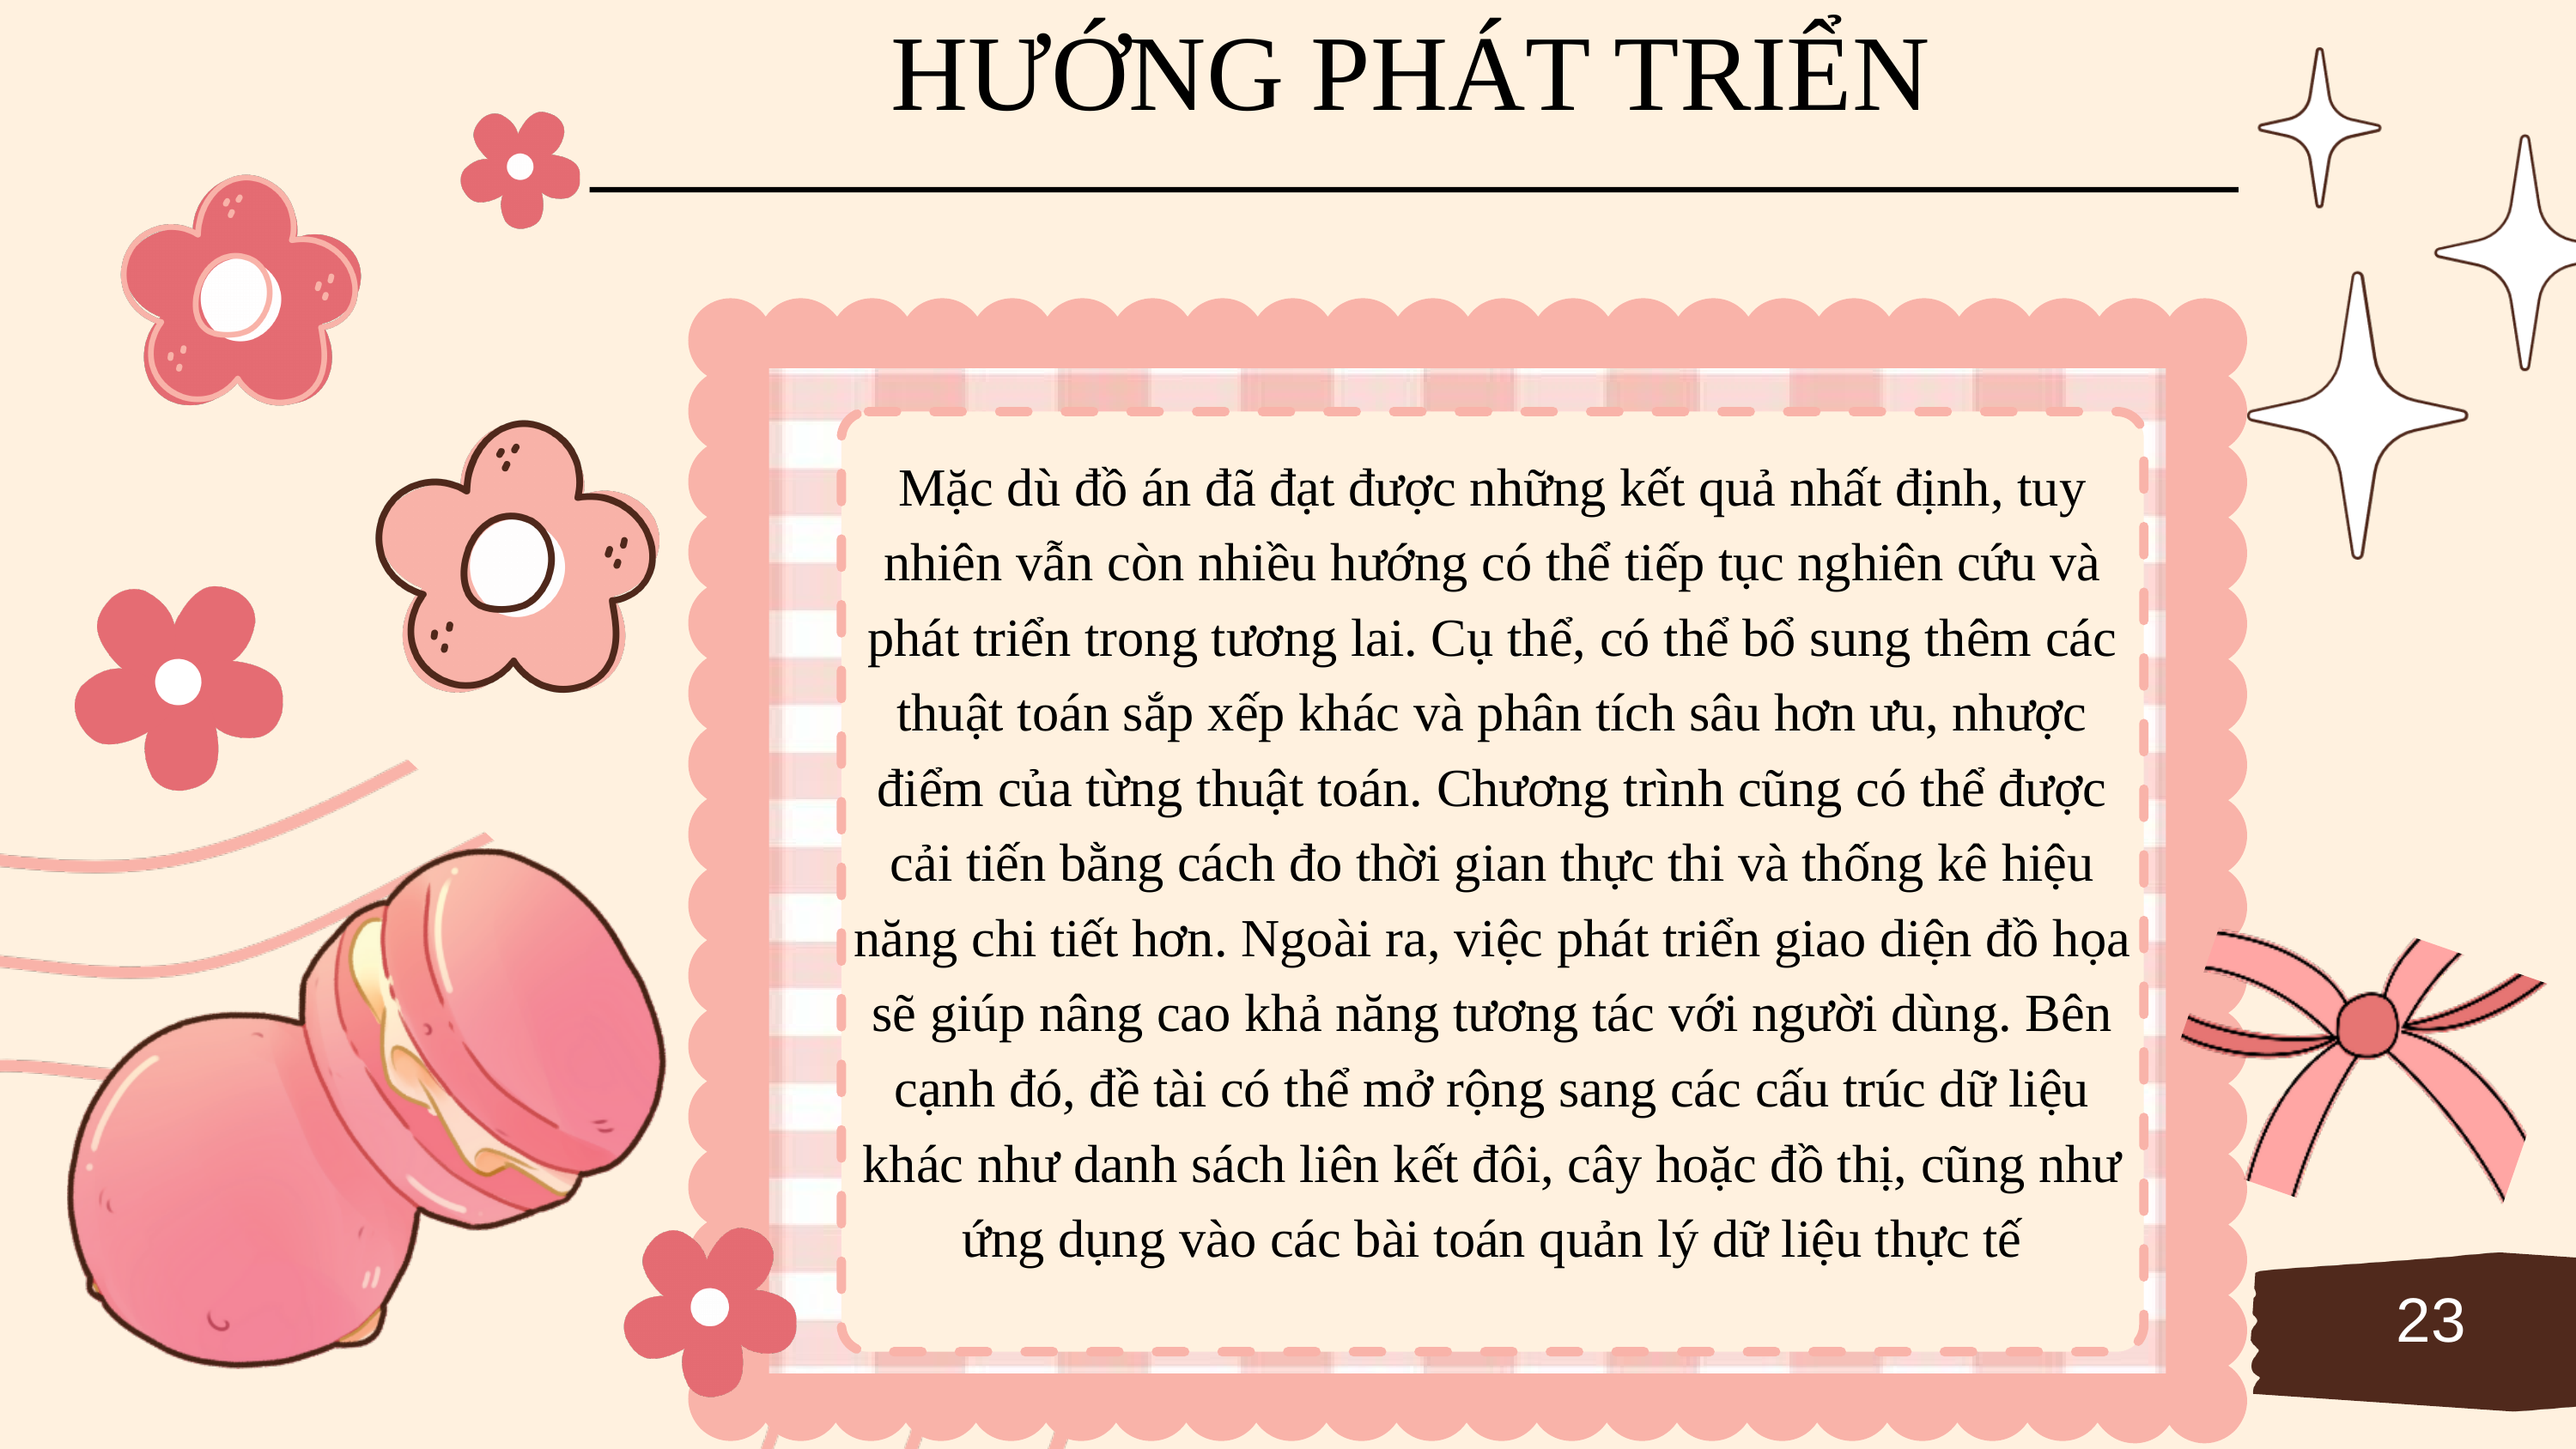

HƯỚNG PHÁT TRIỂN

Mặc dù đồ án đã đạt được những kết quả nhất định, tuy nhiên vẫn còn nhiều hướng có thể tiếp tục nghiên cứu và phát triển trong tương lai. Cụ thể, có thể bổ sung thêm các thuật toán sắp xếp khác và phân tích sâu hơn ưu, nhược điểm của từng thuật toán. Chương trình cũng có thể được cải tiến bằng cách đo thời gian thực thi và thống kê hiệu năng chi tiết hơn. Ngoài ra, việc phát triển giao diện đồ họa sẽ giúp nâng cao khả năng tương tác với người dùng. Bên cạnh đó, đề tài có thể mở rộng sang các cấu trúc dữ liệu khác như danh sách liên kết đôi, cây hoặc đồ thị, cũng như ứng dụng vào các bài toán quản lý dữ liệu thực tế

23